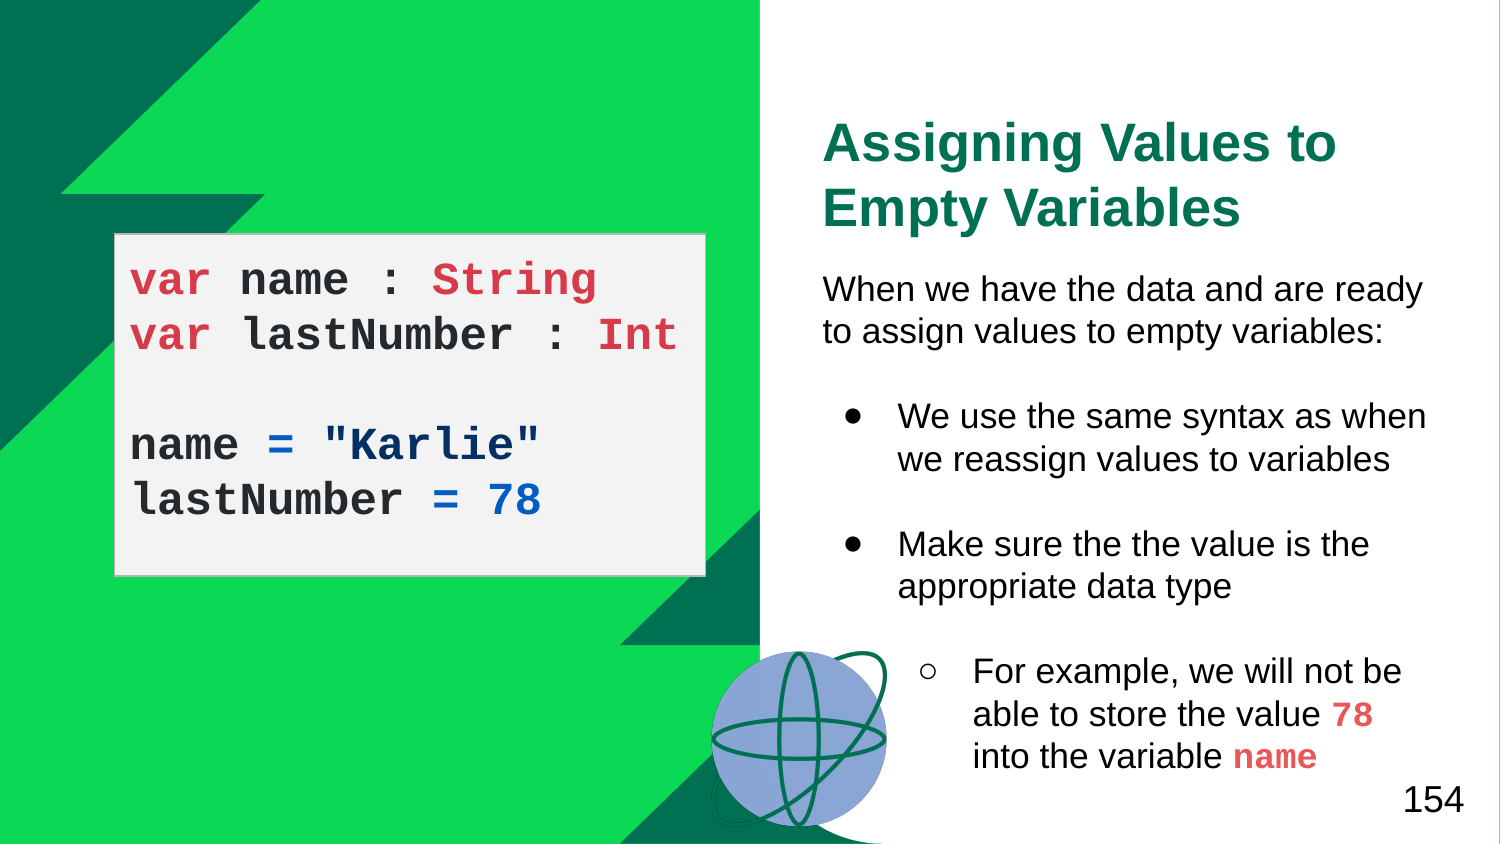

# Assigning Values to Empty Variables
var name : String
var lastNumber : Int

name = "Karlie"
lastNumber = 78
When we have the data and are ready to assign values to empty variables:

We use the same syntax as when we reassign values to variables

Make sure the the value is the appropriate data type

For example, we will not be able to store the value 78 into the variable name